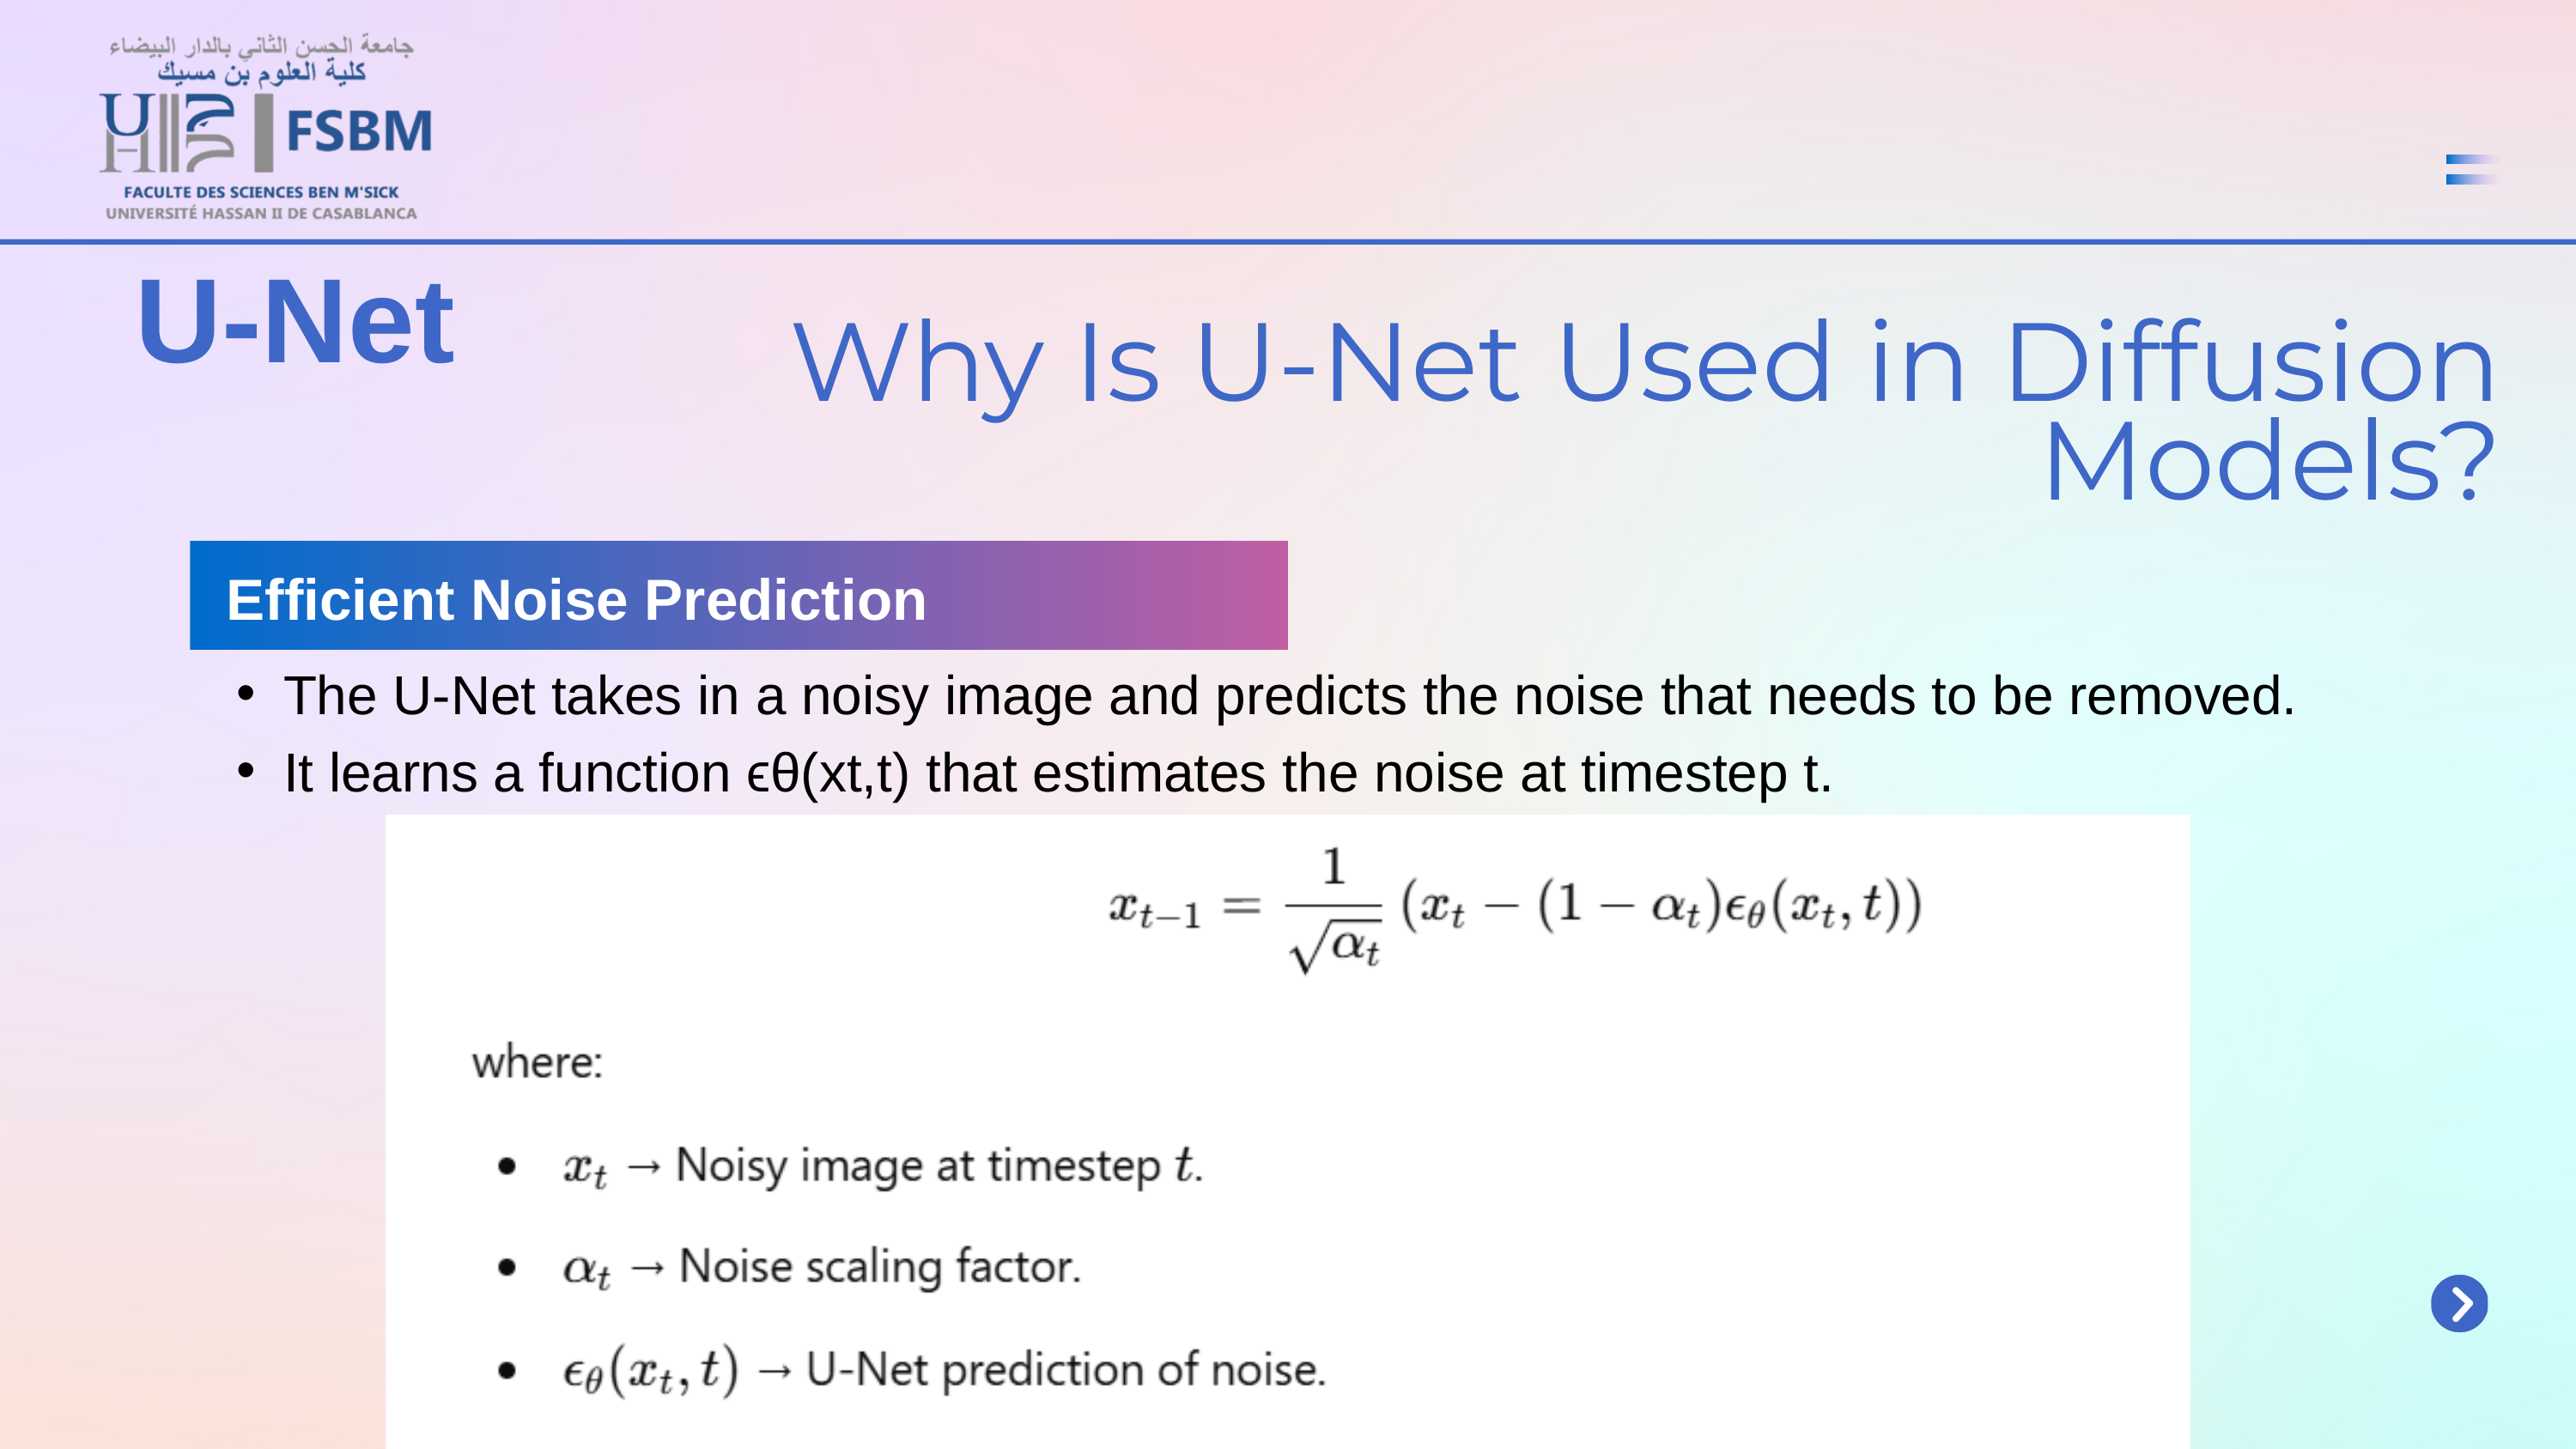

U-Net
Why Is U-Net Used in Diffusion Models?

Efficient Noise Prediction
The U-Net takes in a noisy image and predicts the noise that needs to be removed.
It learns a function ϵθ(xt,t) that estimates the noise at timestep t.